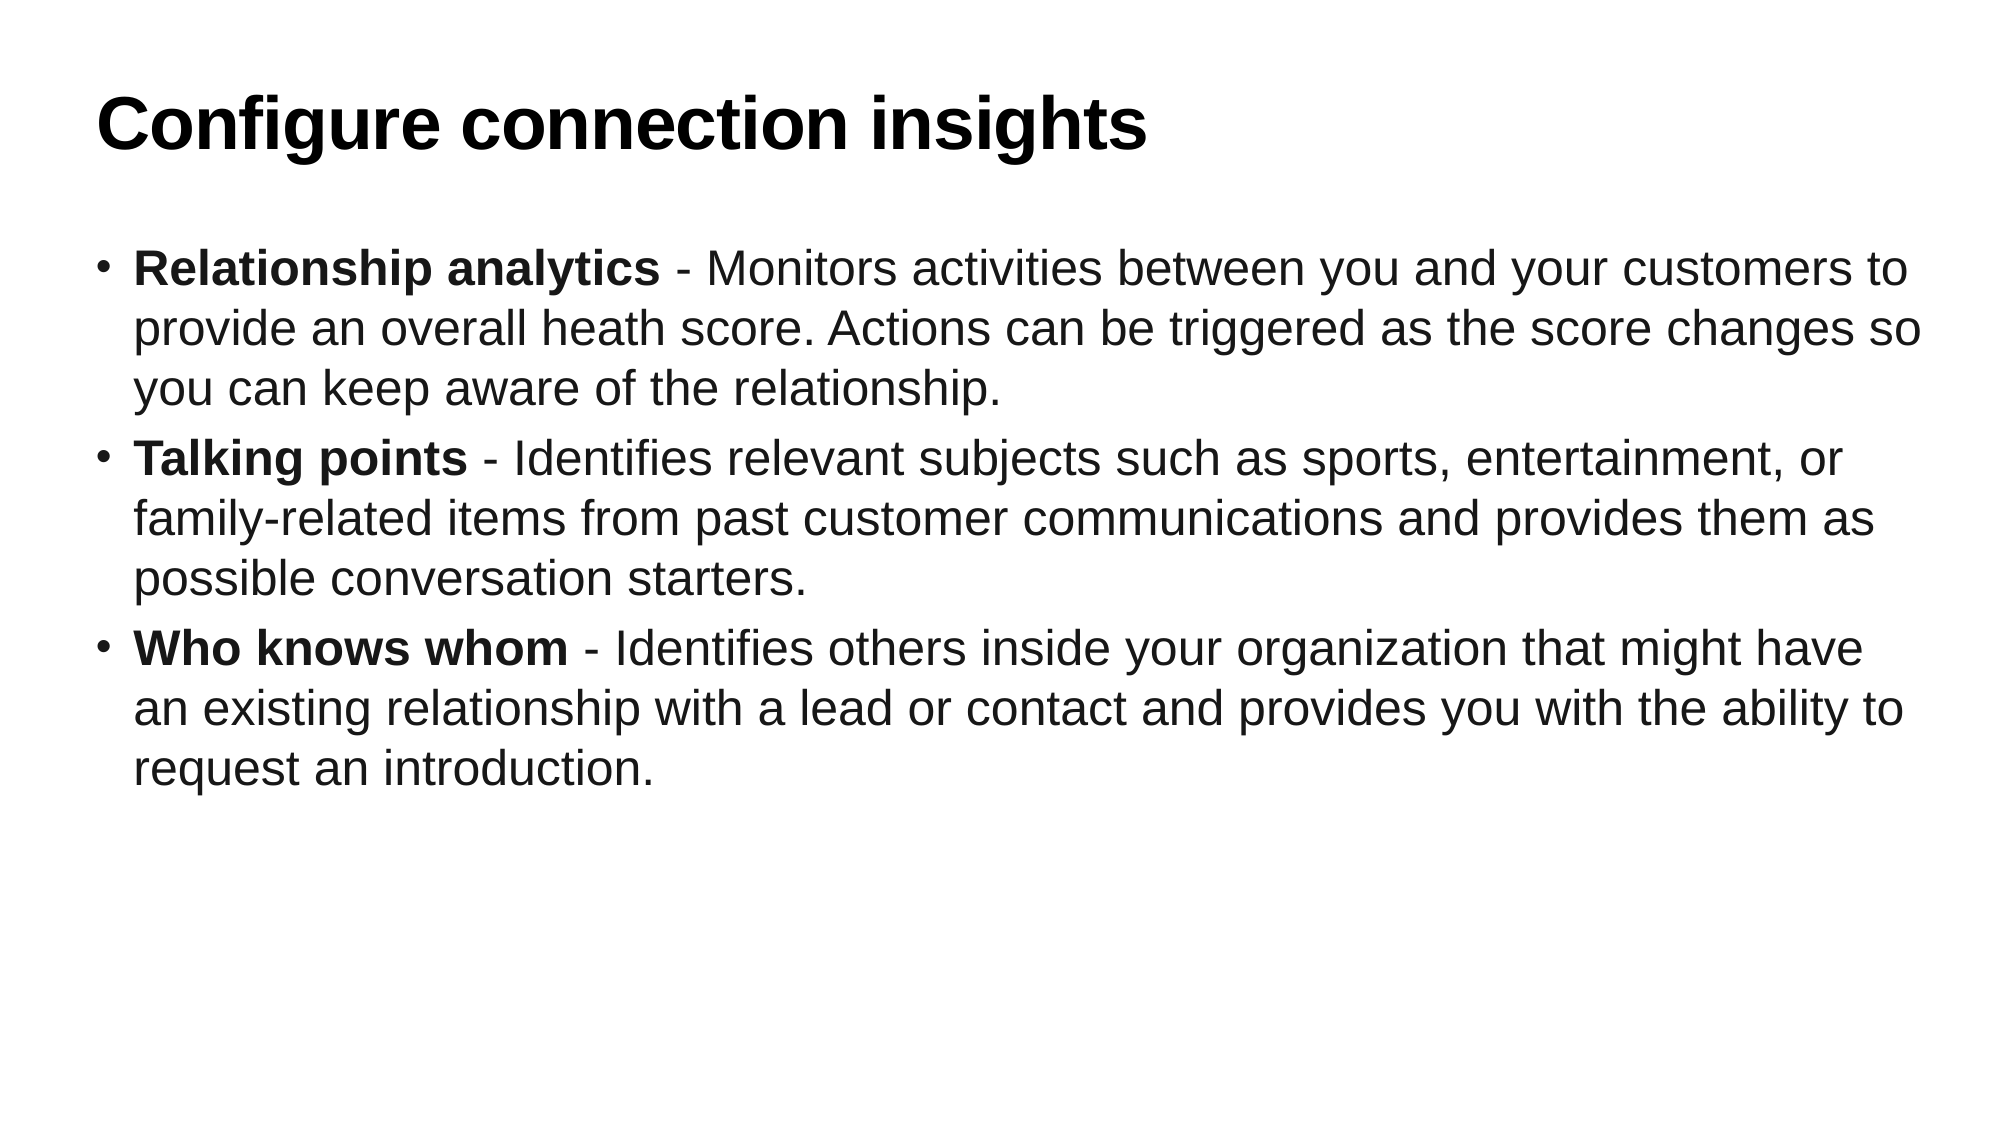

# Configure connection insights
Relationship analytics - Monitors activities between you and your customers to provide an overall heath score. Actions can be triggered as the score changes so you can keep aware of the relationship.
Talking points - Identifies relevant subjects such as sports, entertainment, or family-related items from past customer communications and provides them as possible conversation starters.
Who knows whom - Identifies others inside your organization that might have an existing relationship with a lead or contact and provides you with the ability to request an introduction.